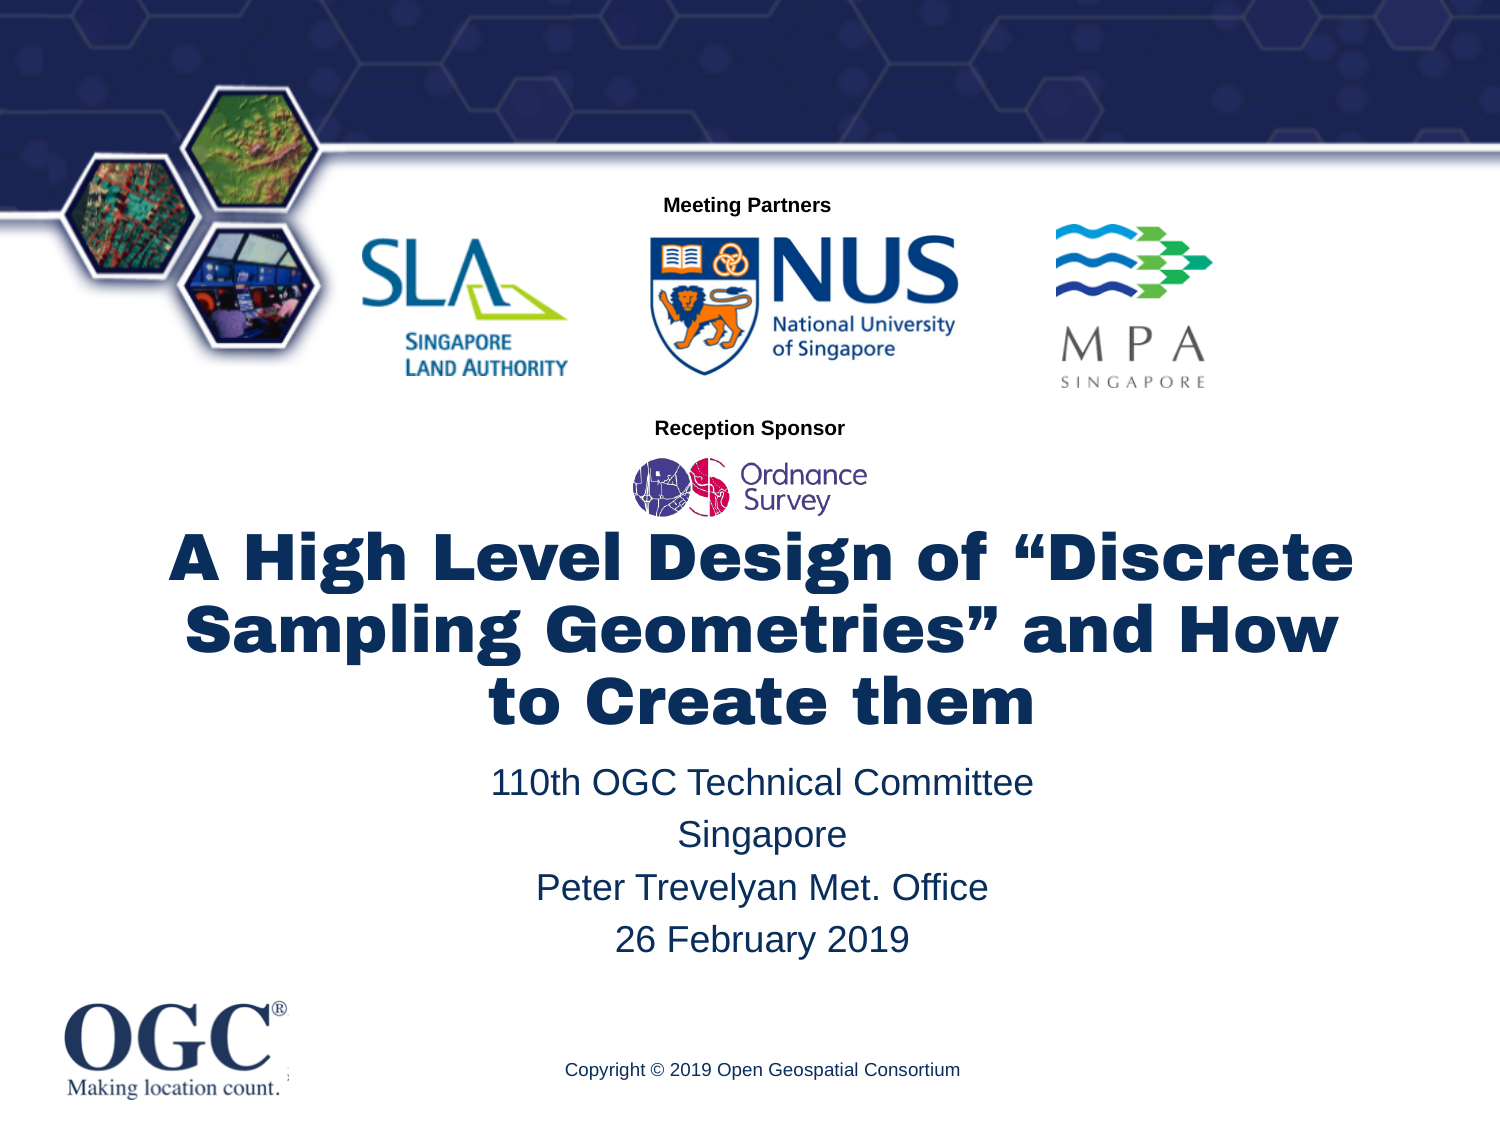

# A High Level Design of “Discrete Sampling Geometries” and How to Create them
110th OGC Technical Committee
Singapore
Peter Trevelyan Met. Office
26 February 2019
Copyright © 2019 Open Geospatial Consortium